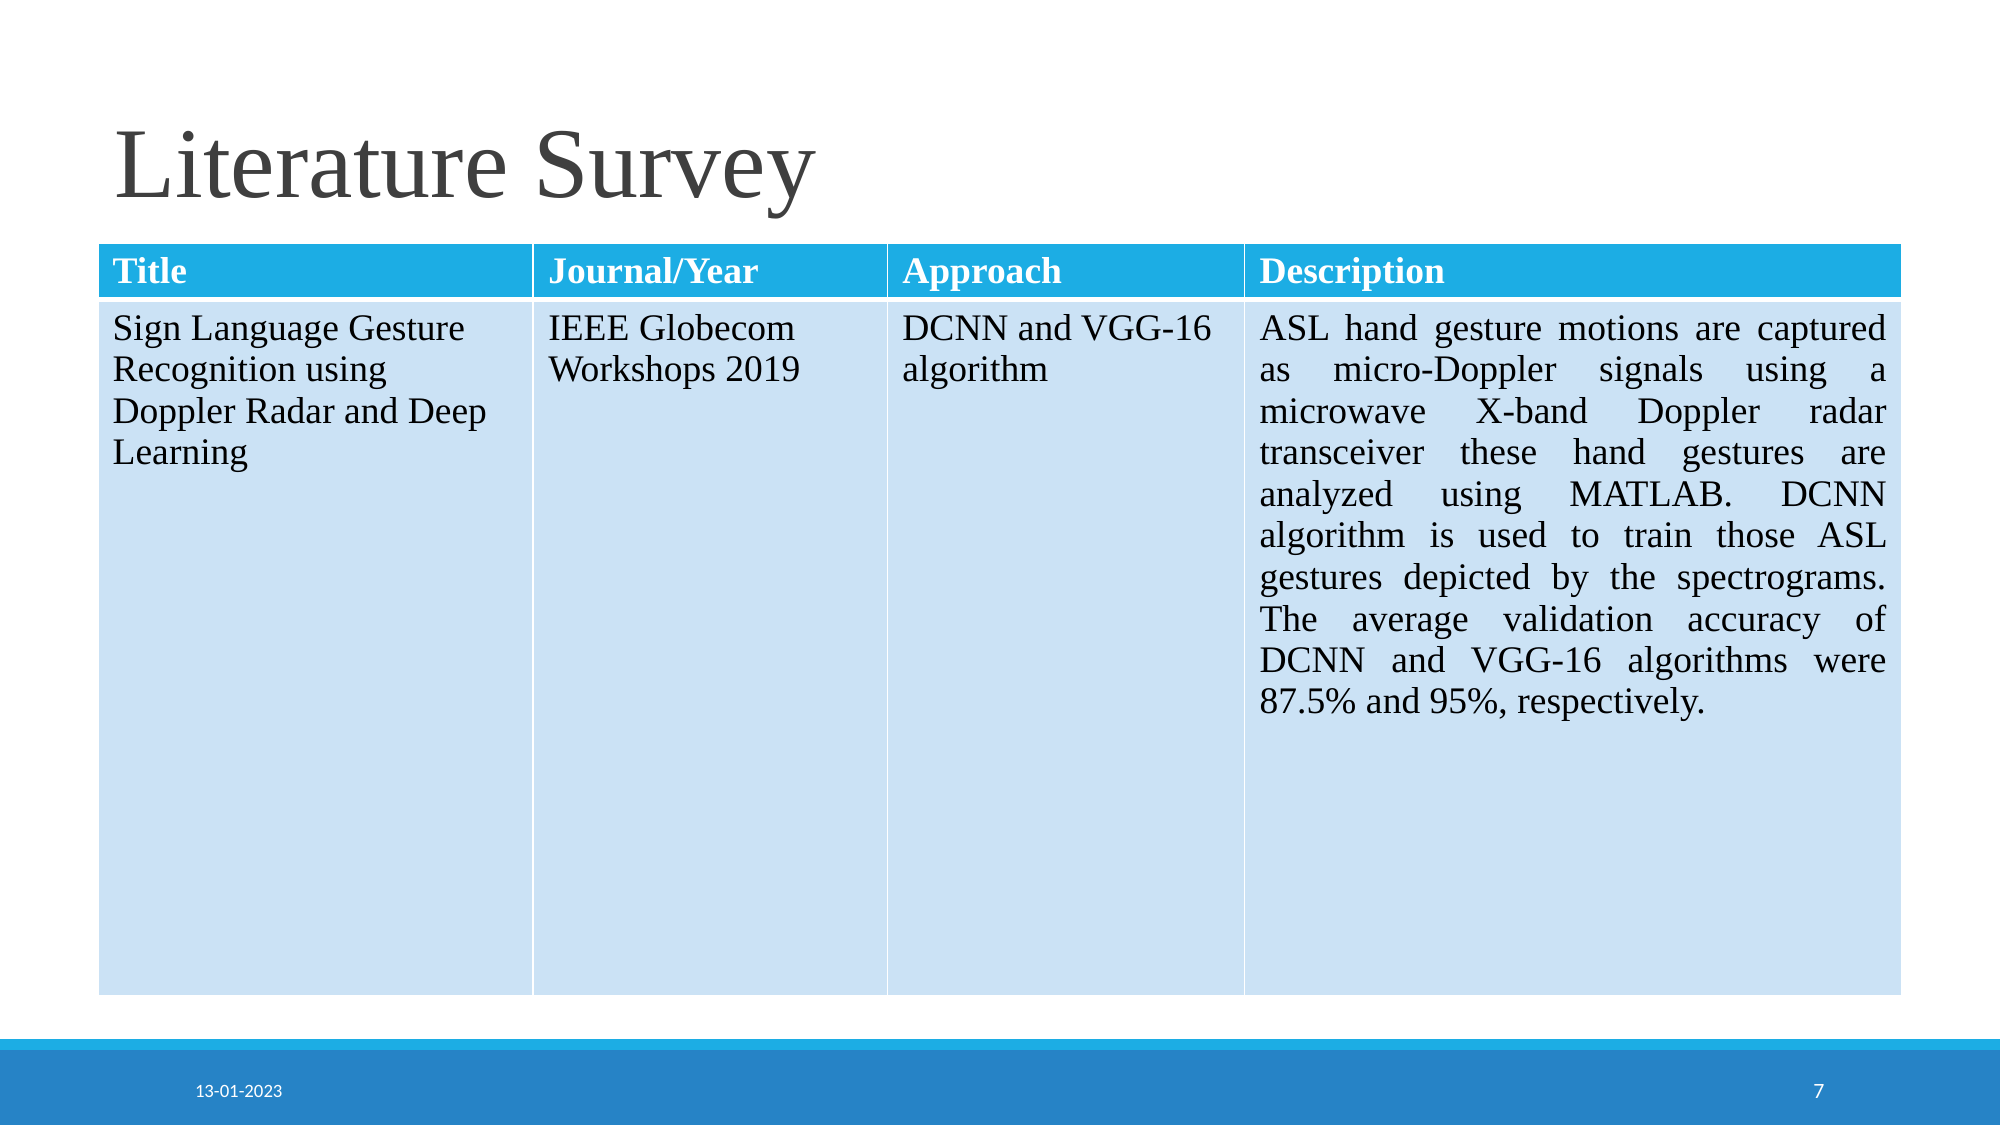

# Literature Survey
| Title | Journal/Year | Approach | Description |
| --- | --- | --- | --- |
| Sign Language Gesture Recognition using Doppler Radar and Deep Learning | IEEE Globecom Workshops 2019 | DCNN and VGG-16 algorithm | ASL hand gesture motions are captured as micro-Doppler signals using a microwave X-band Doppler radar transceiver these hand gestures are analyzed using MATLAB. DCNN algorithm is used to train those ASL gestures depicted by the spectrograms. The average validation accuracy of DCNN and VGG-16 algorithms were 87.5% and 95%, respectively. |
13-01-2023
7